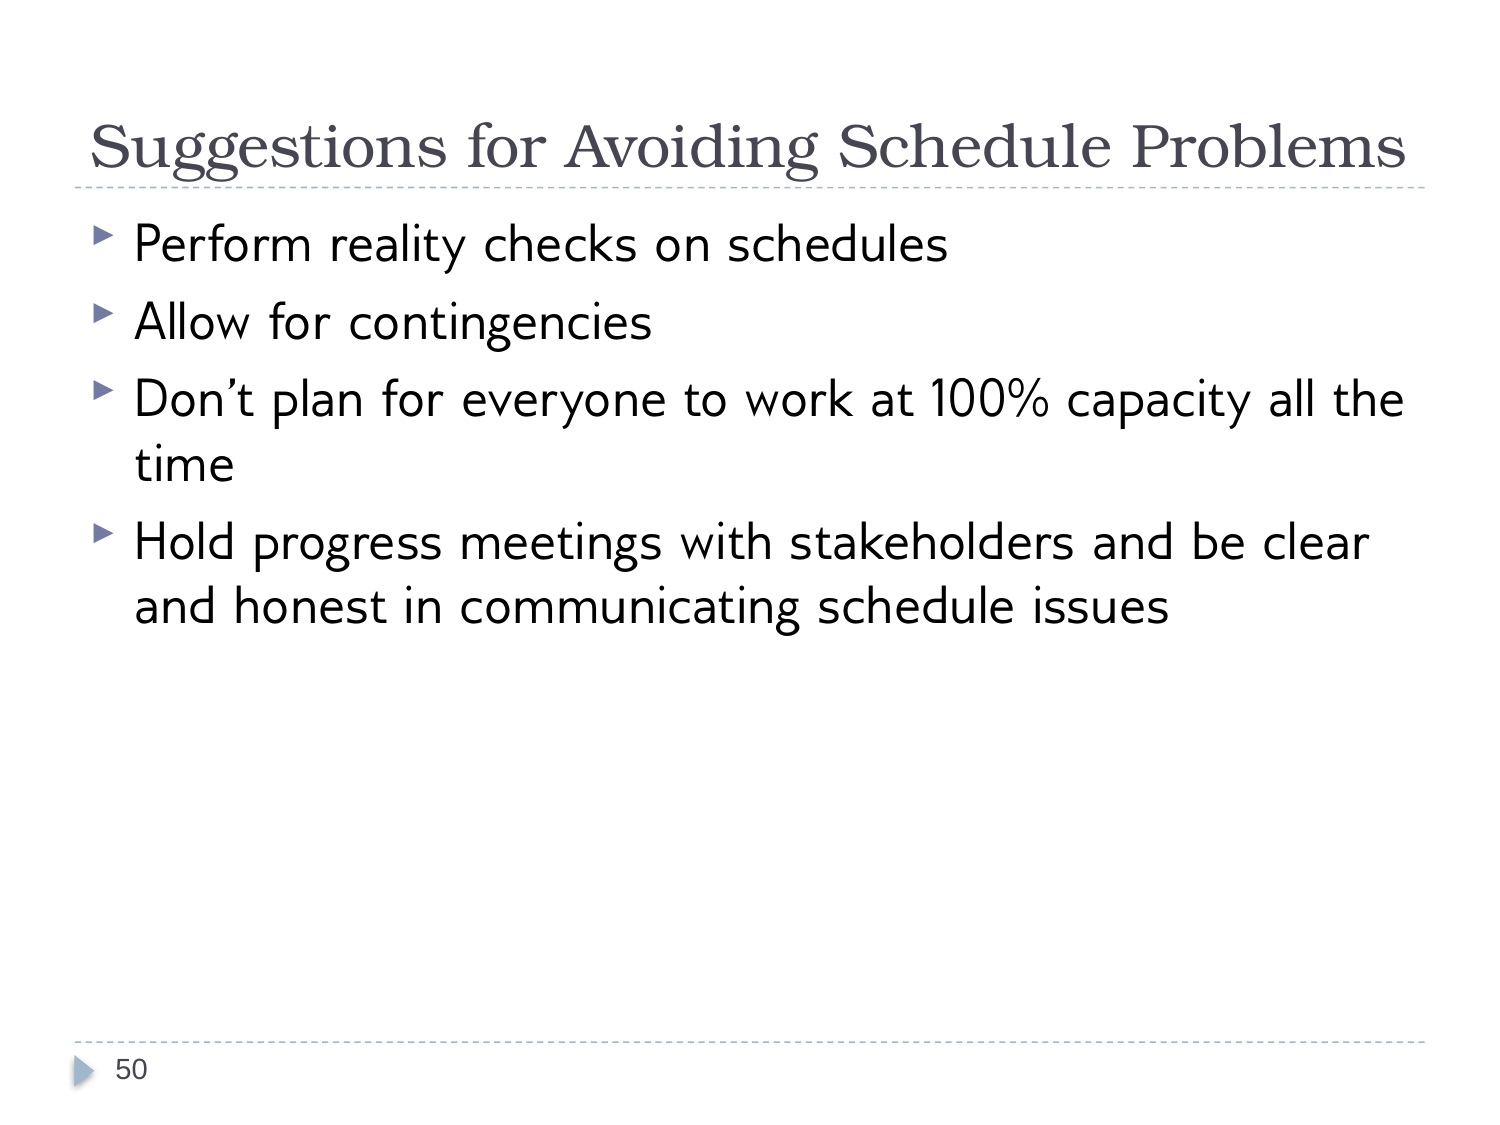

# Suggestions for Avoiding Schedule Problems
Perform reality checks on schedules
Allow for contingencies
Don’t plan for everyone to work at 100% capacity all the time
Hold progress meetings with stakeholders and be clear and honest in communicating schedule issues
50